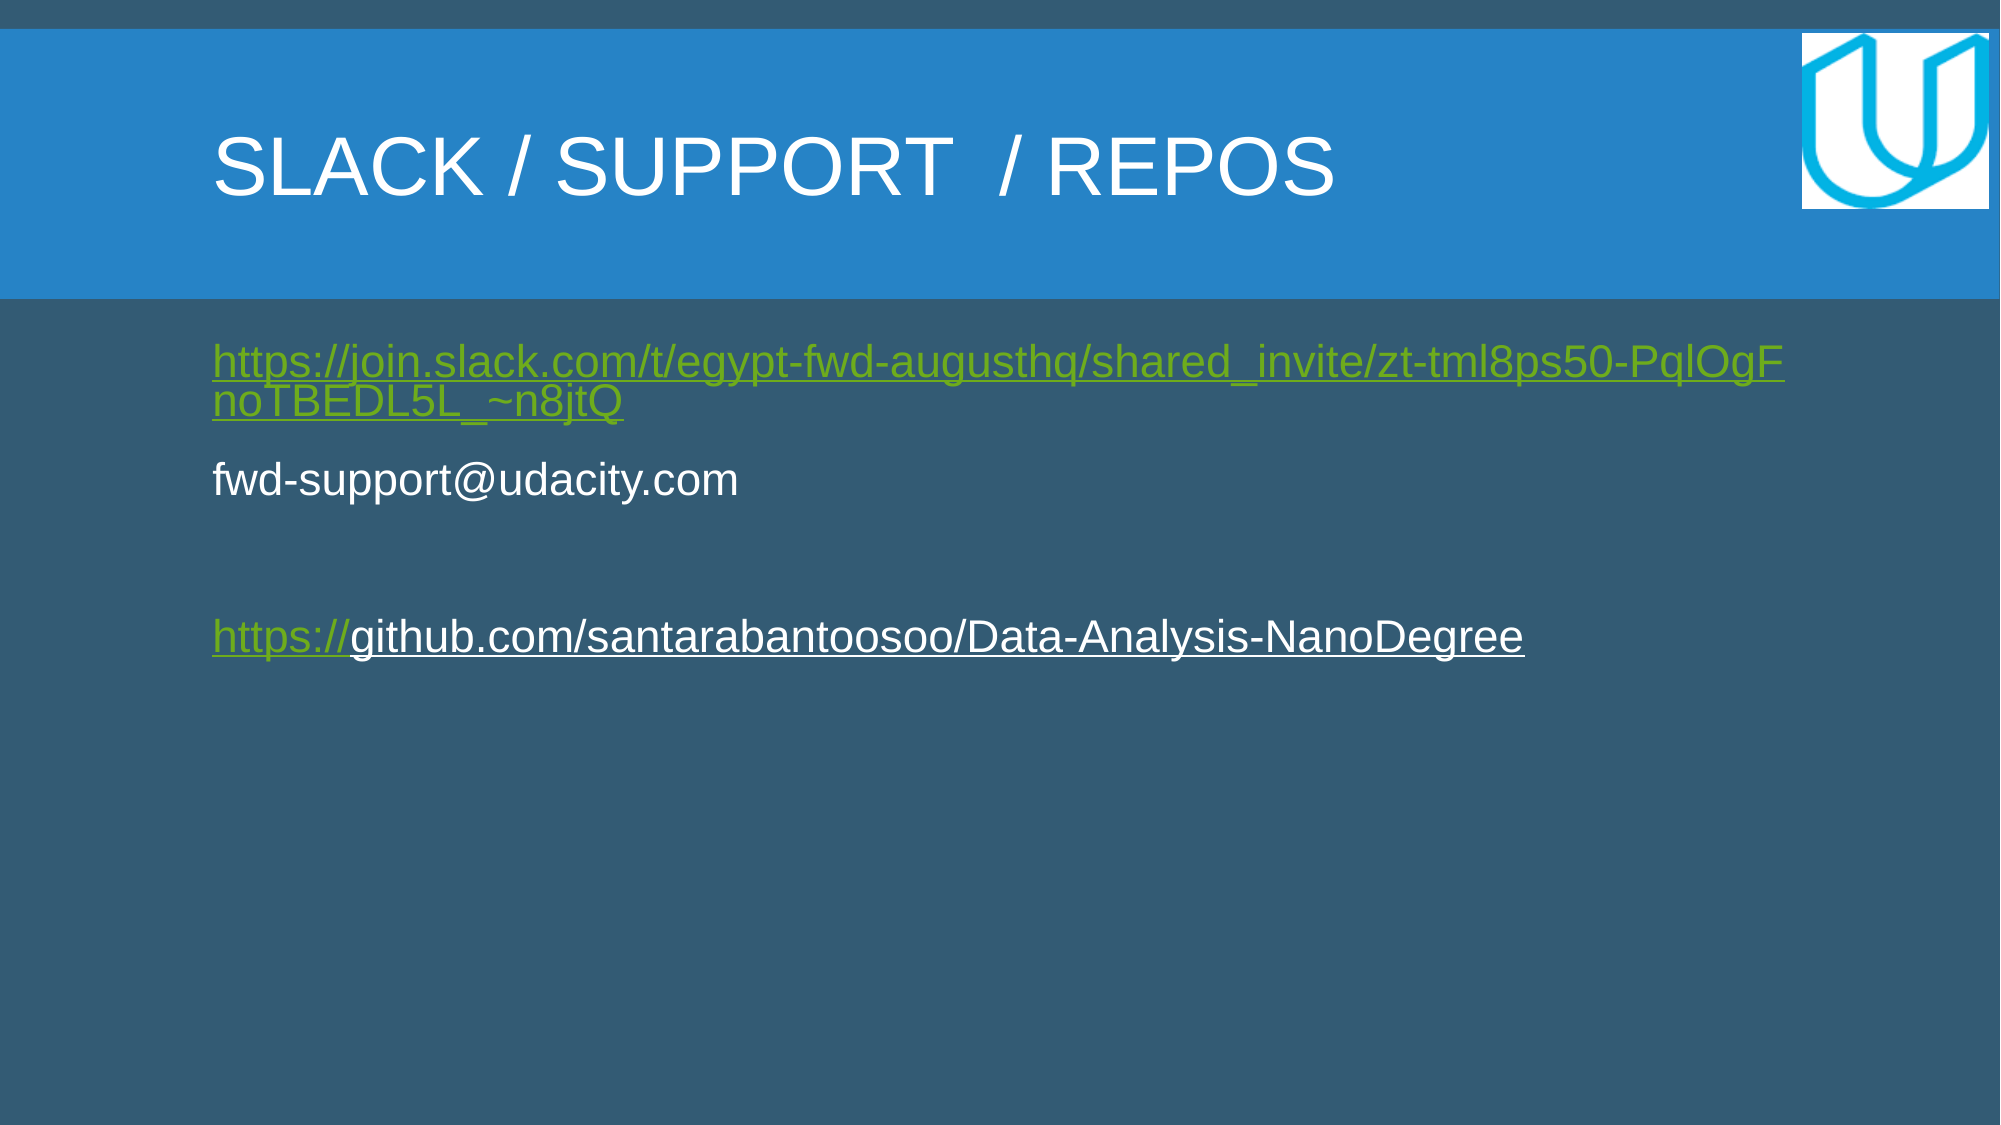

# Slack / SUPPORT  / REPOs
https://join.slack.com/t/egypt-fwd-augusthq/shared_invite/zt-tml8ps50-PqlOgFnoTBEDL5L_~n8jtQ
fwd-support@udacity.com

https://github.com/santarabantoosoo/Data-Analysis-NanoDegree